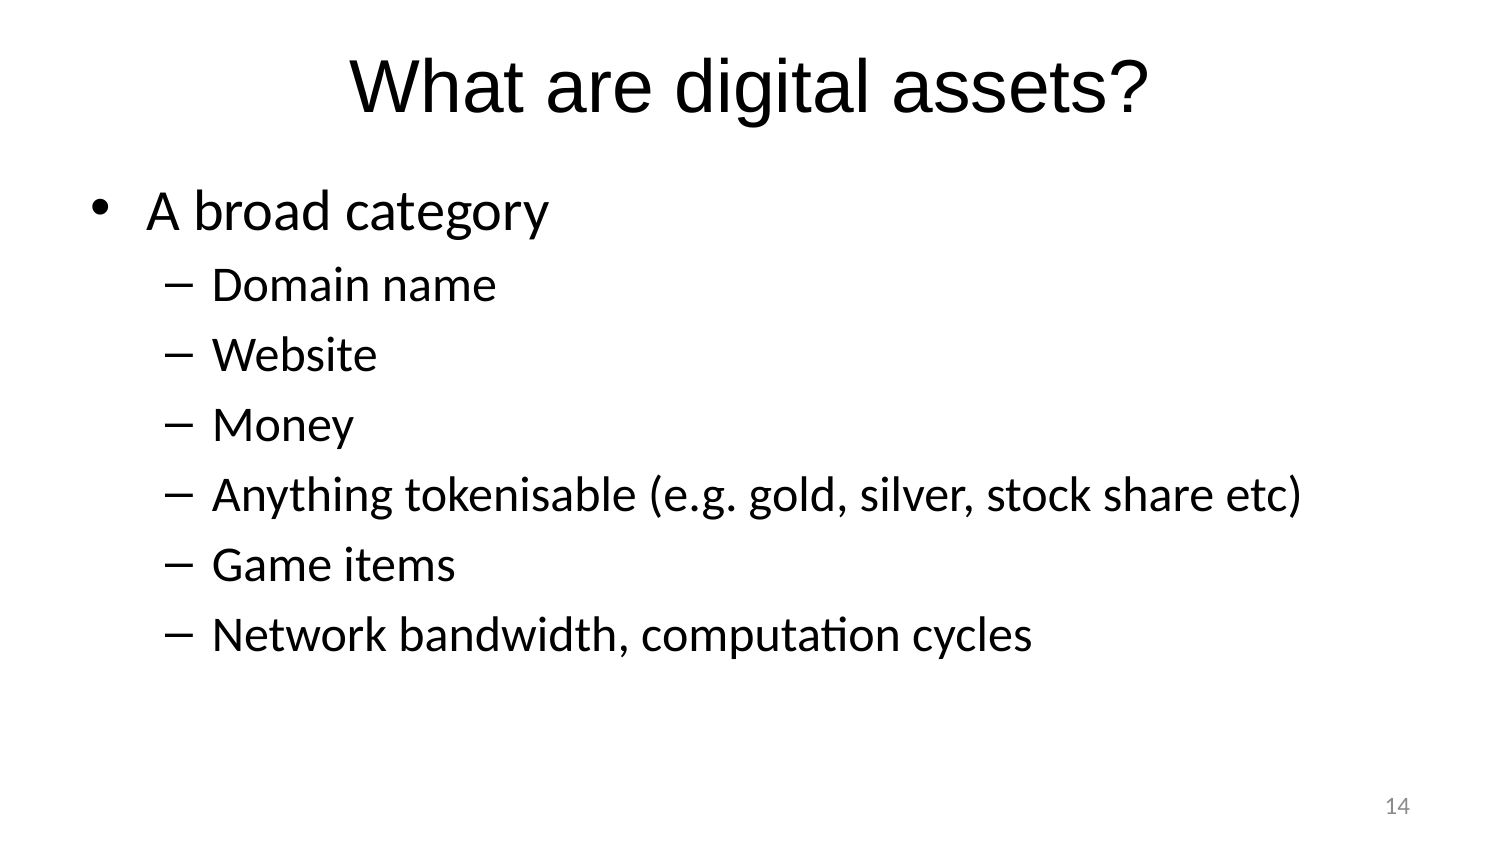

# What are digital assets?
A broad category
Domain name
Website
Money
Anything tokenisable (e.g. gold, silver, stock share etc)
Game items
Network bandwidth, computation cycles

14